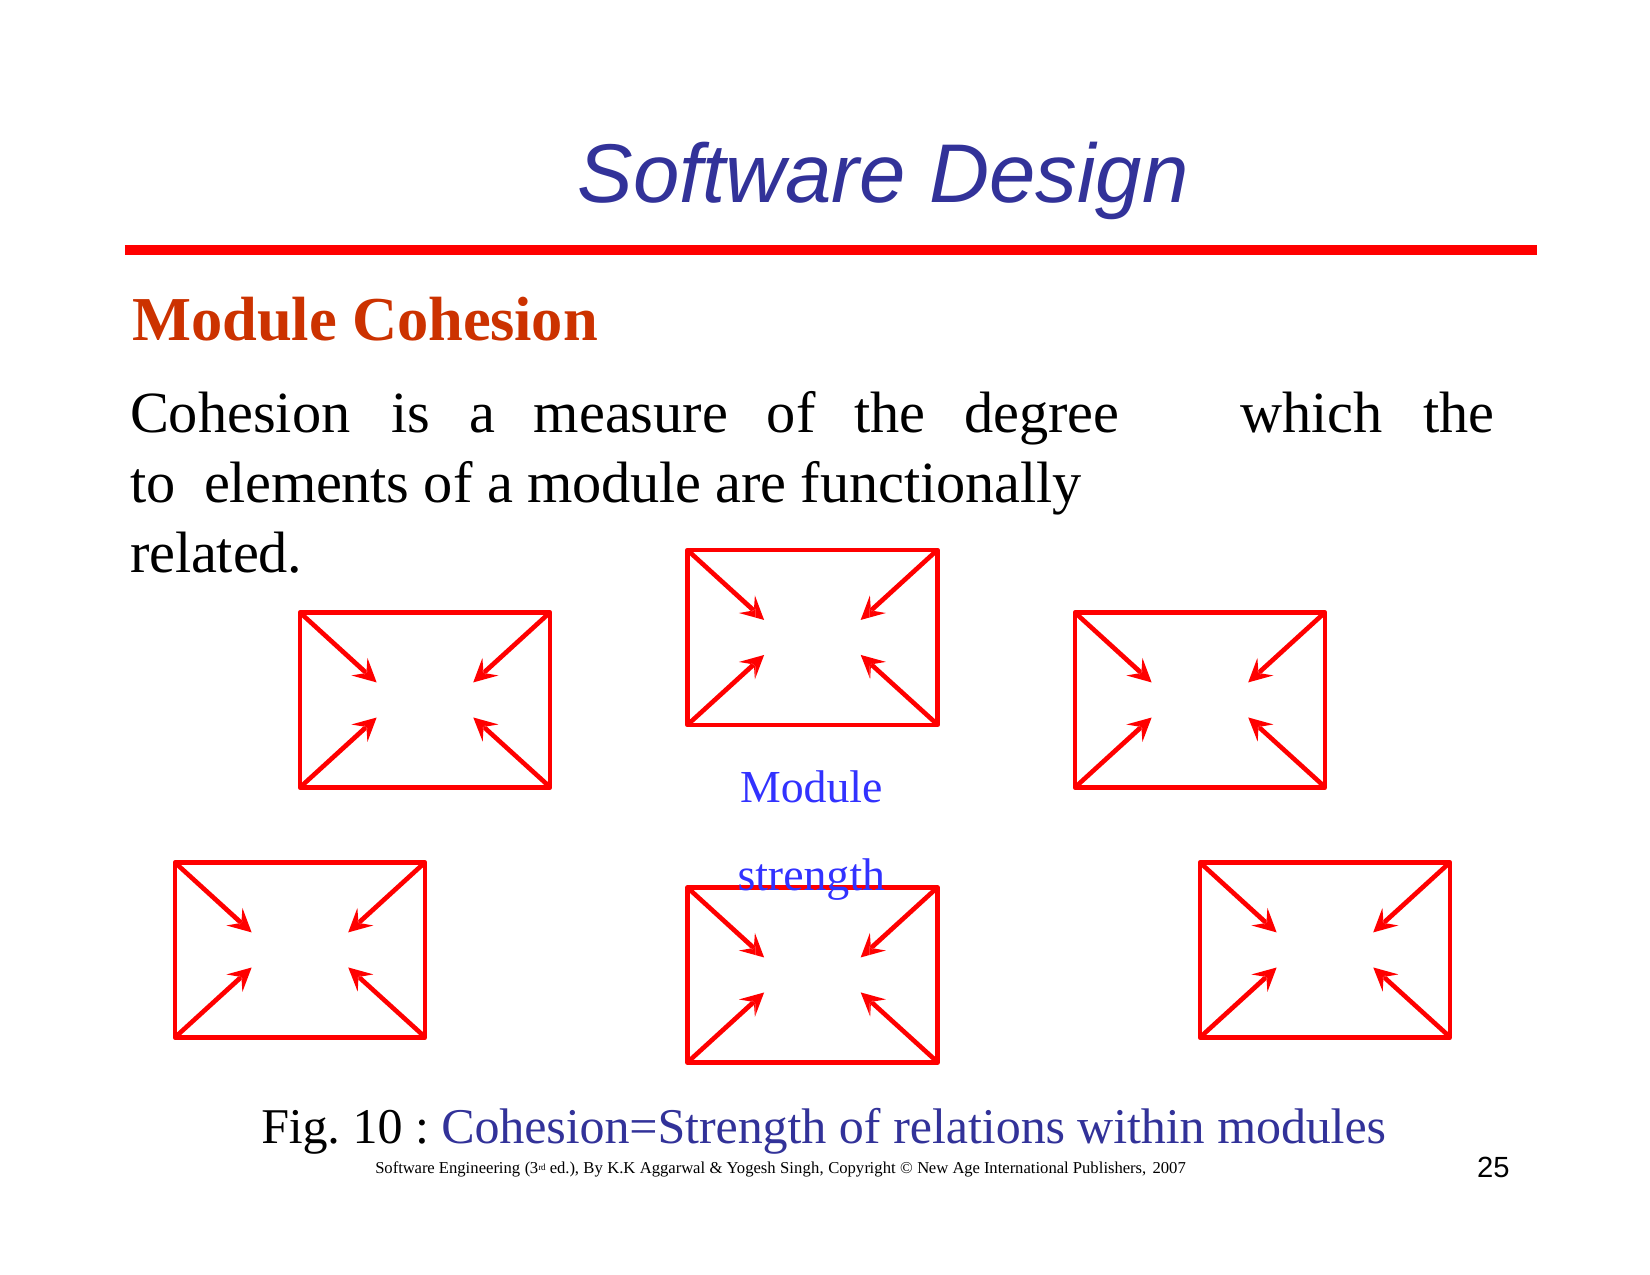

# Software Design

Module Cohesion
Cohesion	is	a	measure	of	the	degree	to  elements of a module are functionally related.
which	the

Module  strength

Fig. 10 : Cohesion=Strength of relations within modules
25
Software Engineering (3rd  ed.), By K.K Aggarwal & Yogesh Singh, Copyright © New Age International Publishers, 2007